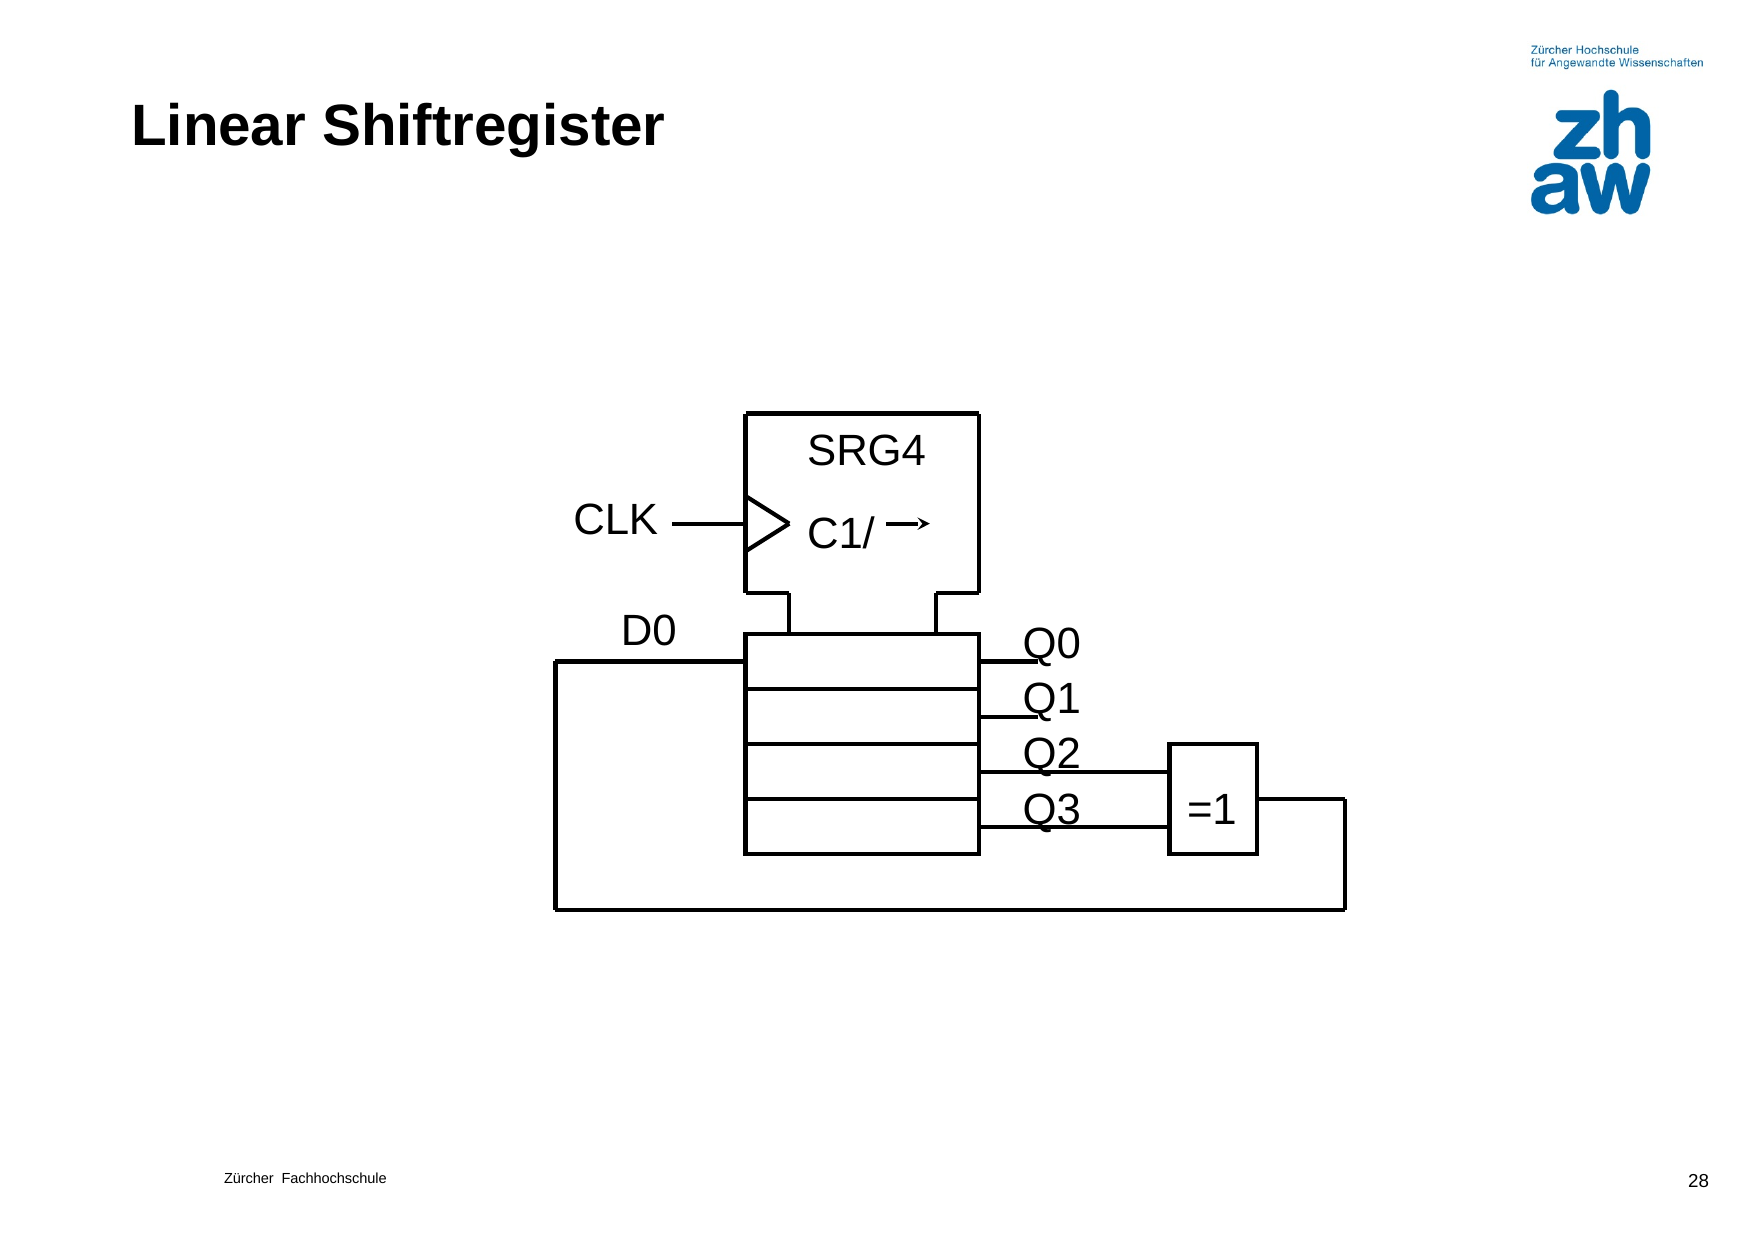

# Linear Shiftregister
SRG4
CLK
C1/
D0
Q0

Q1

Q2

Q3
=1

28